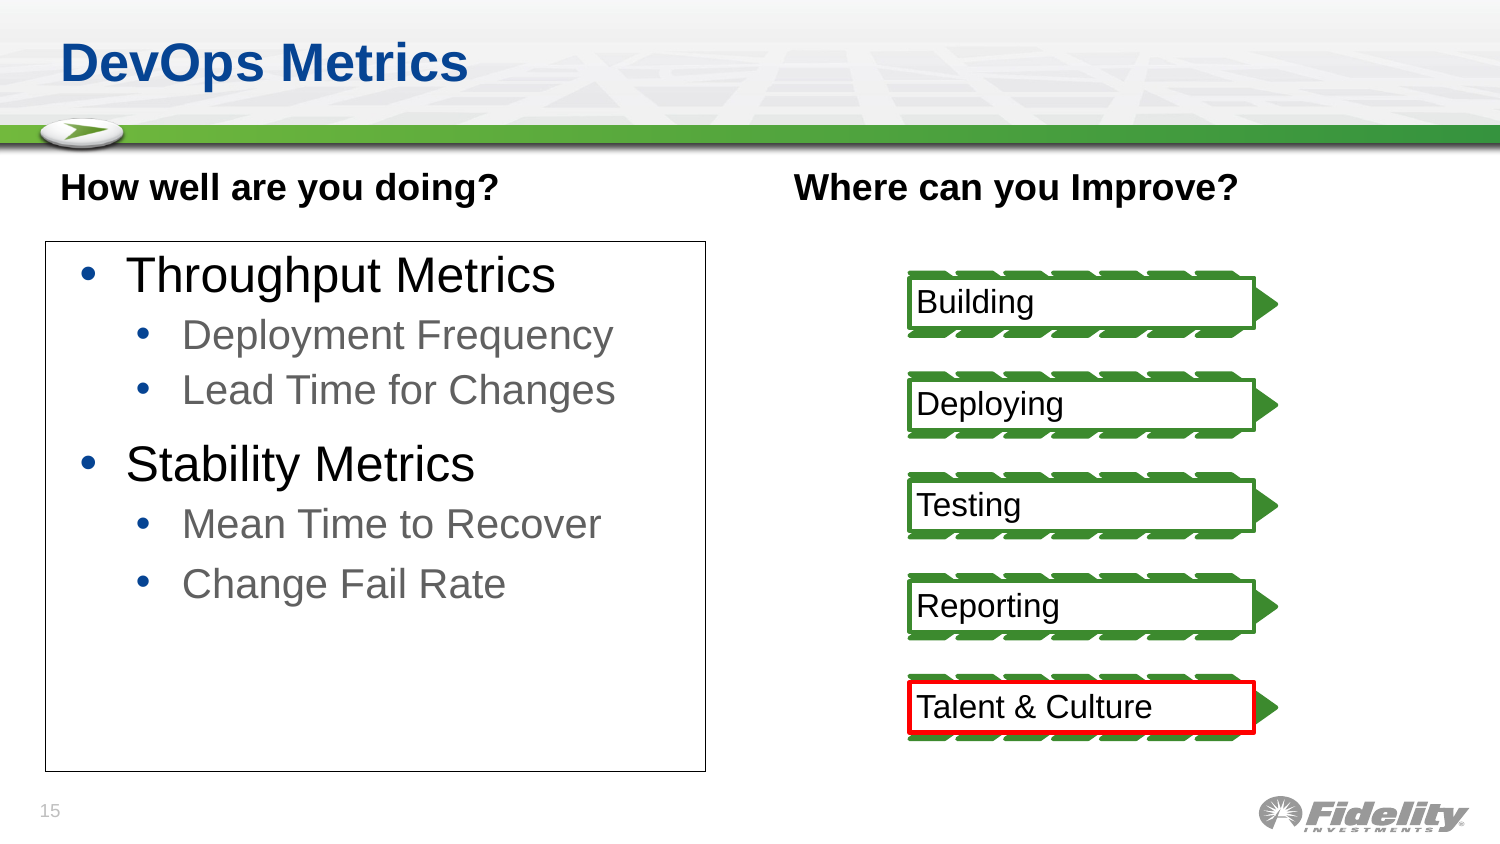

# DevOps Metrics
How well are you doing?
Where can you Improve?

Building

Deploying

Testing

Reporting

Talent & Culture
Throughput Metrics
Deployment Frequency
Lead Time for Changes
Stability Metrics
Mean Time to Recover
Change Fail Rate